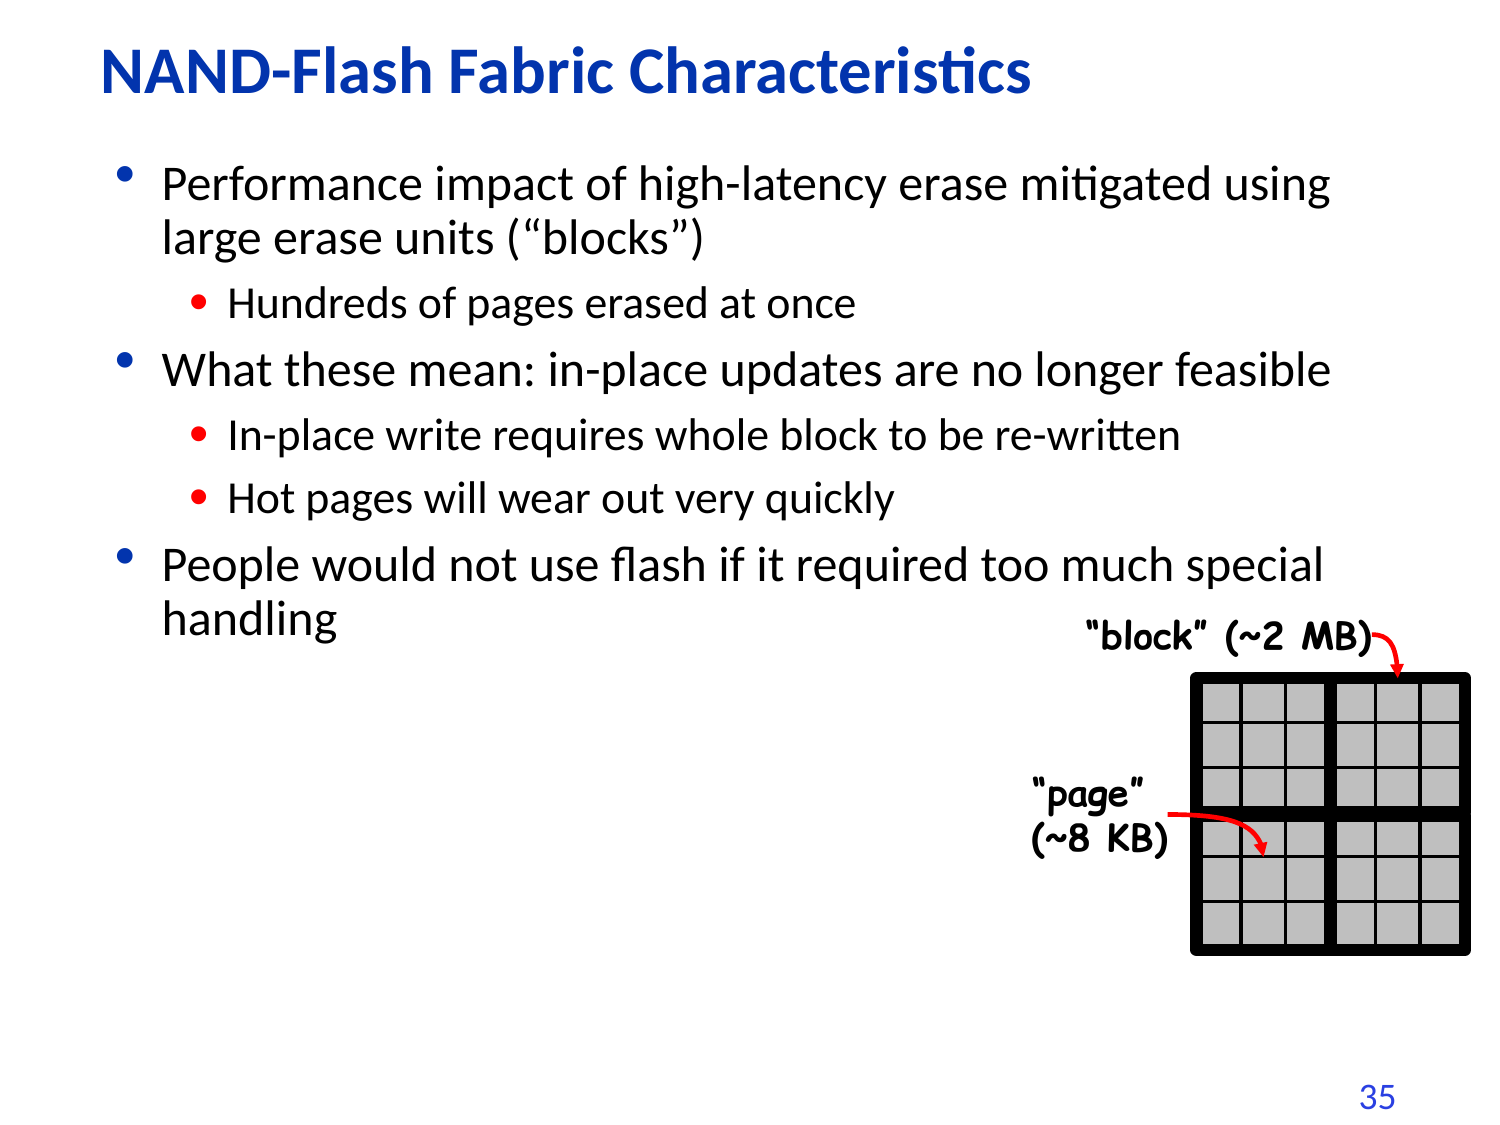

# NAND-Flash Fabric Characteristics
Performance impact of high-latency erase mitigated using large erase units (“blocks”)
Hundreds of pages erased at once
What these mean: in-place updates are no longer feasible
In-place write requires whole block to be re-written
Hot pages will wear out very quickly
People would not use flash if it required too much special handling

“block” (~2 MB)

“page”
(~8 KB)